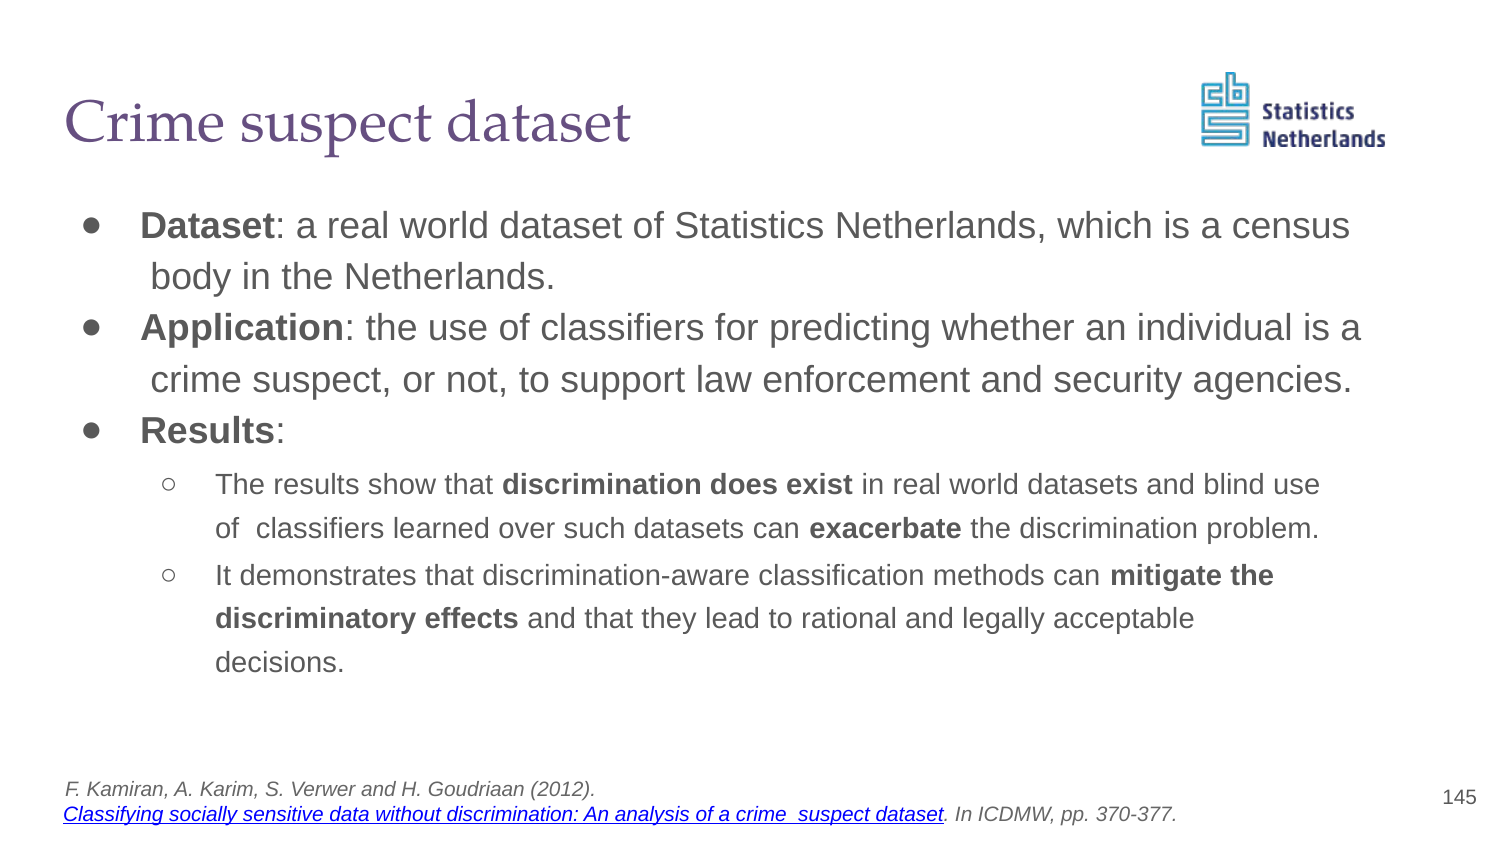

# Crime suspect dataset
Dataset: a real world dataset of Statistics Netherlands, which is a census  body in the Netherlands.
Application: the use of classifiers for predicting whether an individual is a  crime suspect, or not, to support law enforcement and security agencies.
Results:
The results show that discrimination does exist in real world datasets and blind use of  classifiers learned over such datasets can exacerbate the discrimination problem.
It demonstrates that discrimination-aware classification methods can mitigate the  discriminatory effects and that they lead to rational and legally acceptable decisions.
F. Kamiran, A. Karim, S. Verwer and H. Goudriaan (2012). Classifying socially sensitive data without discrimination: An analysis of a crime  suspect dataset. In ICDMW, pp. 370-377.
145